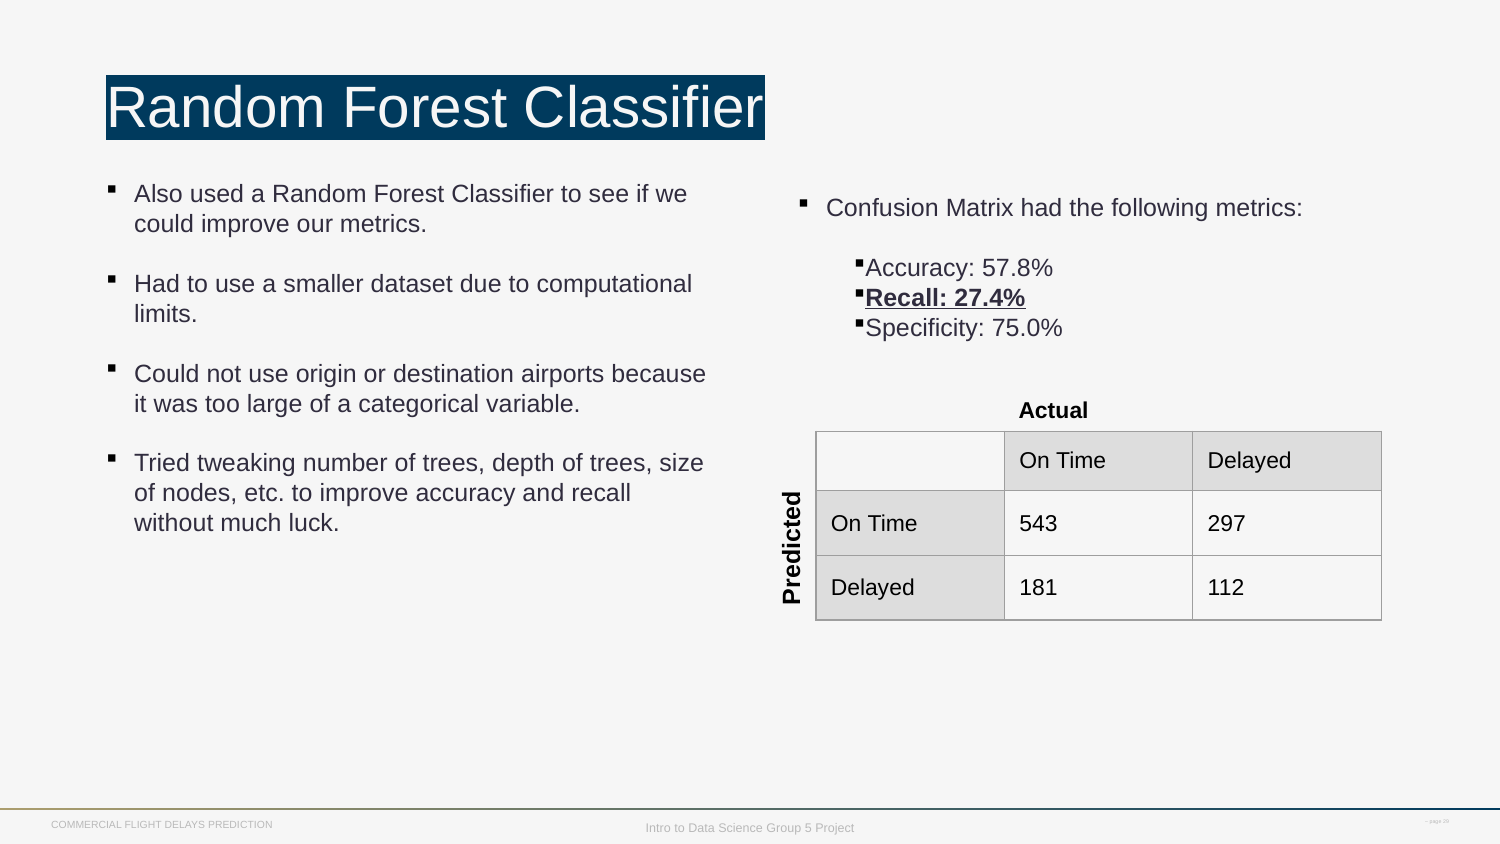

# Random Forest Classifier
Also used a Random Forest Classifier to see if we could improve our metrics.

Had to use a smaller dataset due to computational limits.

Could not use origin or destination airports because it was too large of a categorical variable.

Tried tweaking number of trees, depth of trees, size of nodes, etc. to improve accuracy and recall without much luck.
Confusion Matrix had the following metrics:

Accuracy: 57.8%
Recall: 27.4%
Specificity: 75.0%
Actual
|  | On Time | Delayed |
| --- | --- | --- |
| On Time | 543 | 297 |
| Delayed | 181 | 112 |
Predicted

COMMERCIAL FLIGHT DELAYS PREDICTION
Intro to Data Science Group 5 Project
– page 29